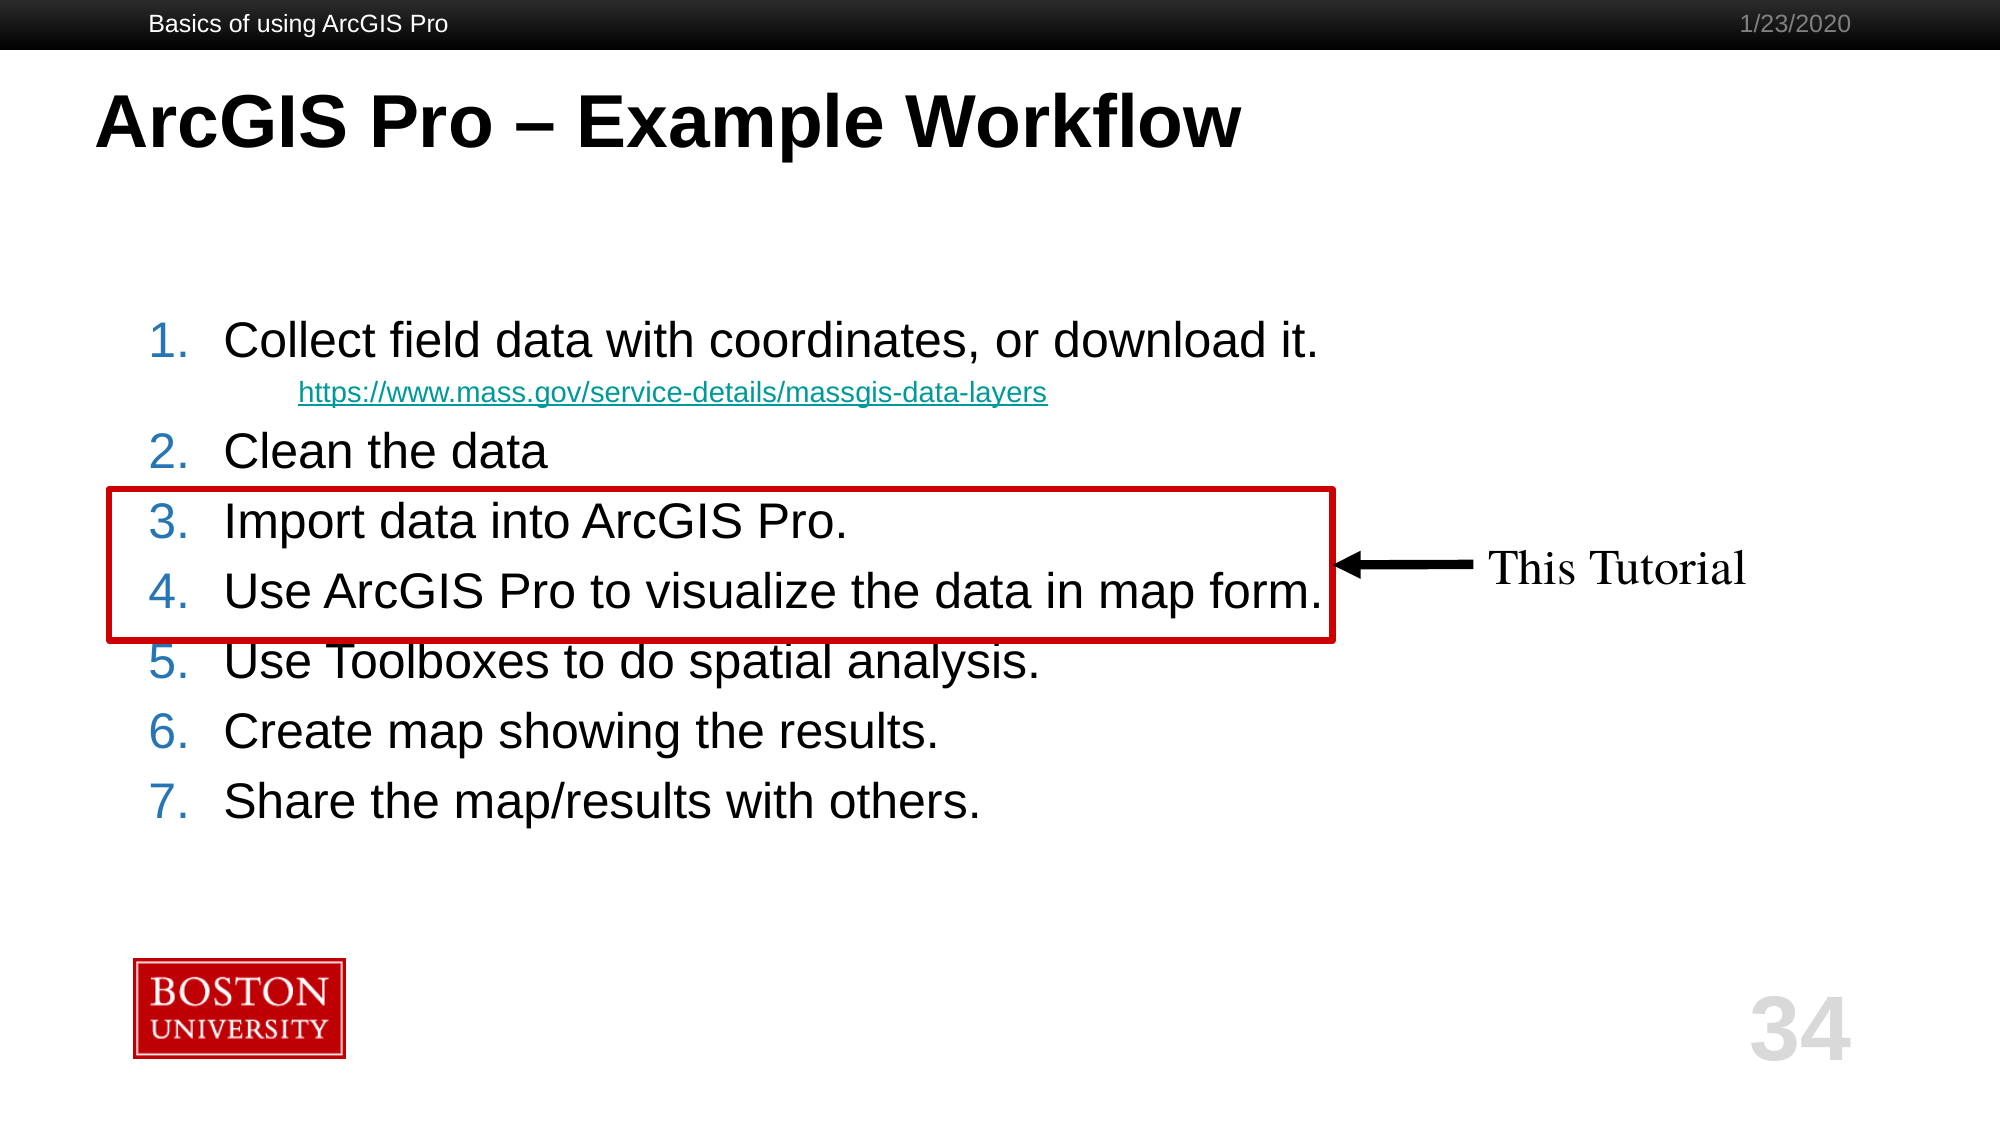

Basics of using ArcGIS Pro
1/23/2020
# ArcGIS Pro – Example Workflow
Collect field data with coordinates, or download it.
	https://www.mass.gov/service-details/massgis-data-layers
Clean the data
Import data into ArcGIS Pro.
Use ArcGIS Pro to visualize the data in map form.
Use Toolboxes to do spatial analysis.
Create map showing the results.
Share the map/results with others.

This Tutorial
34